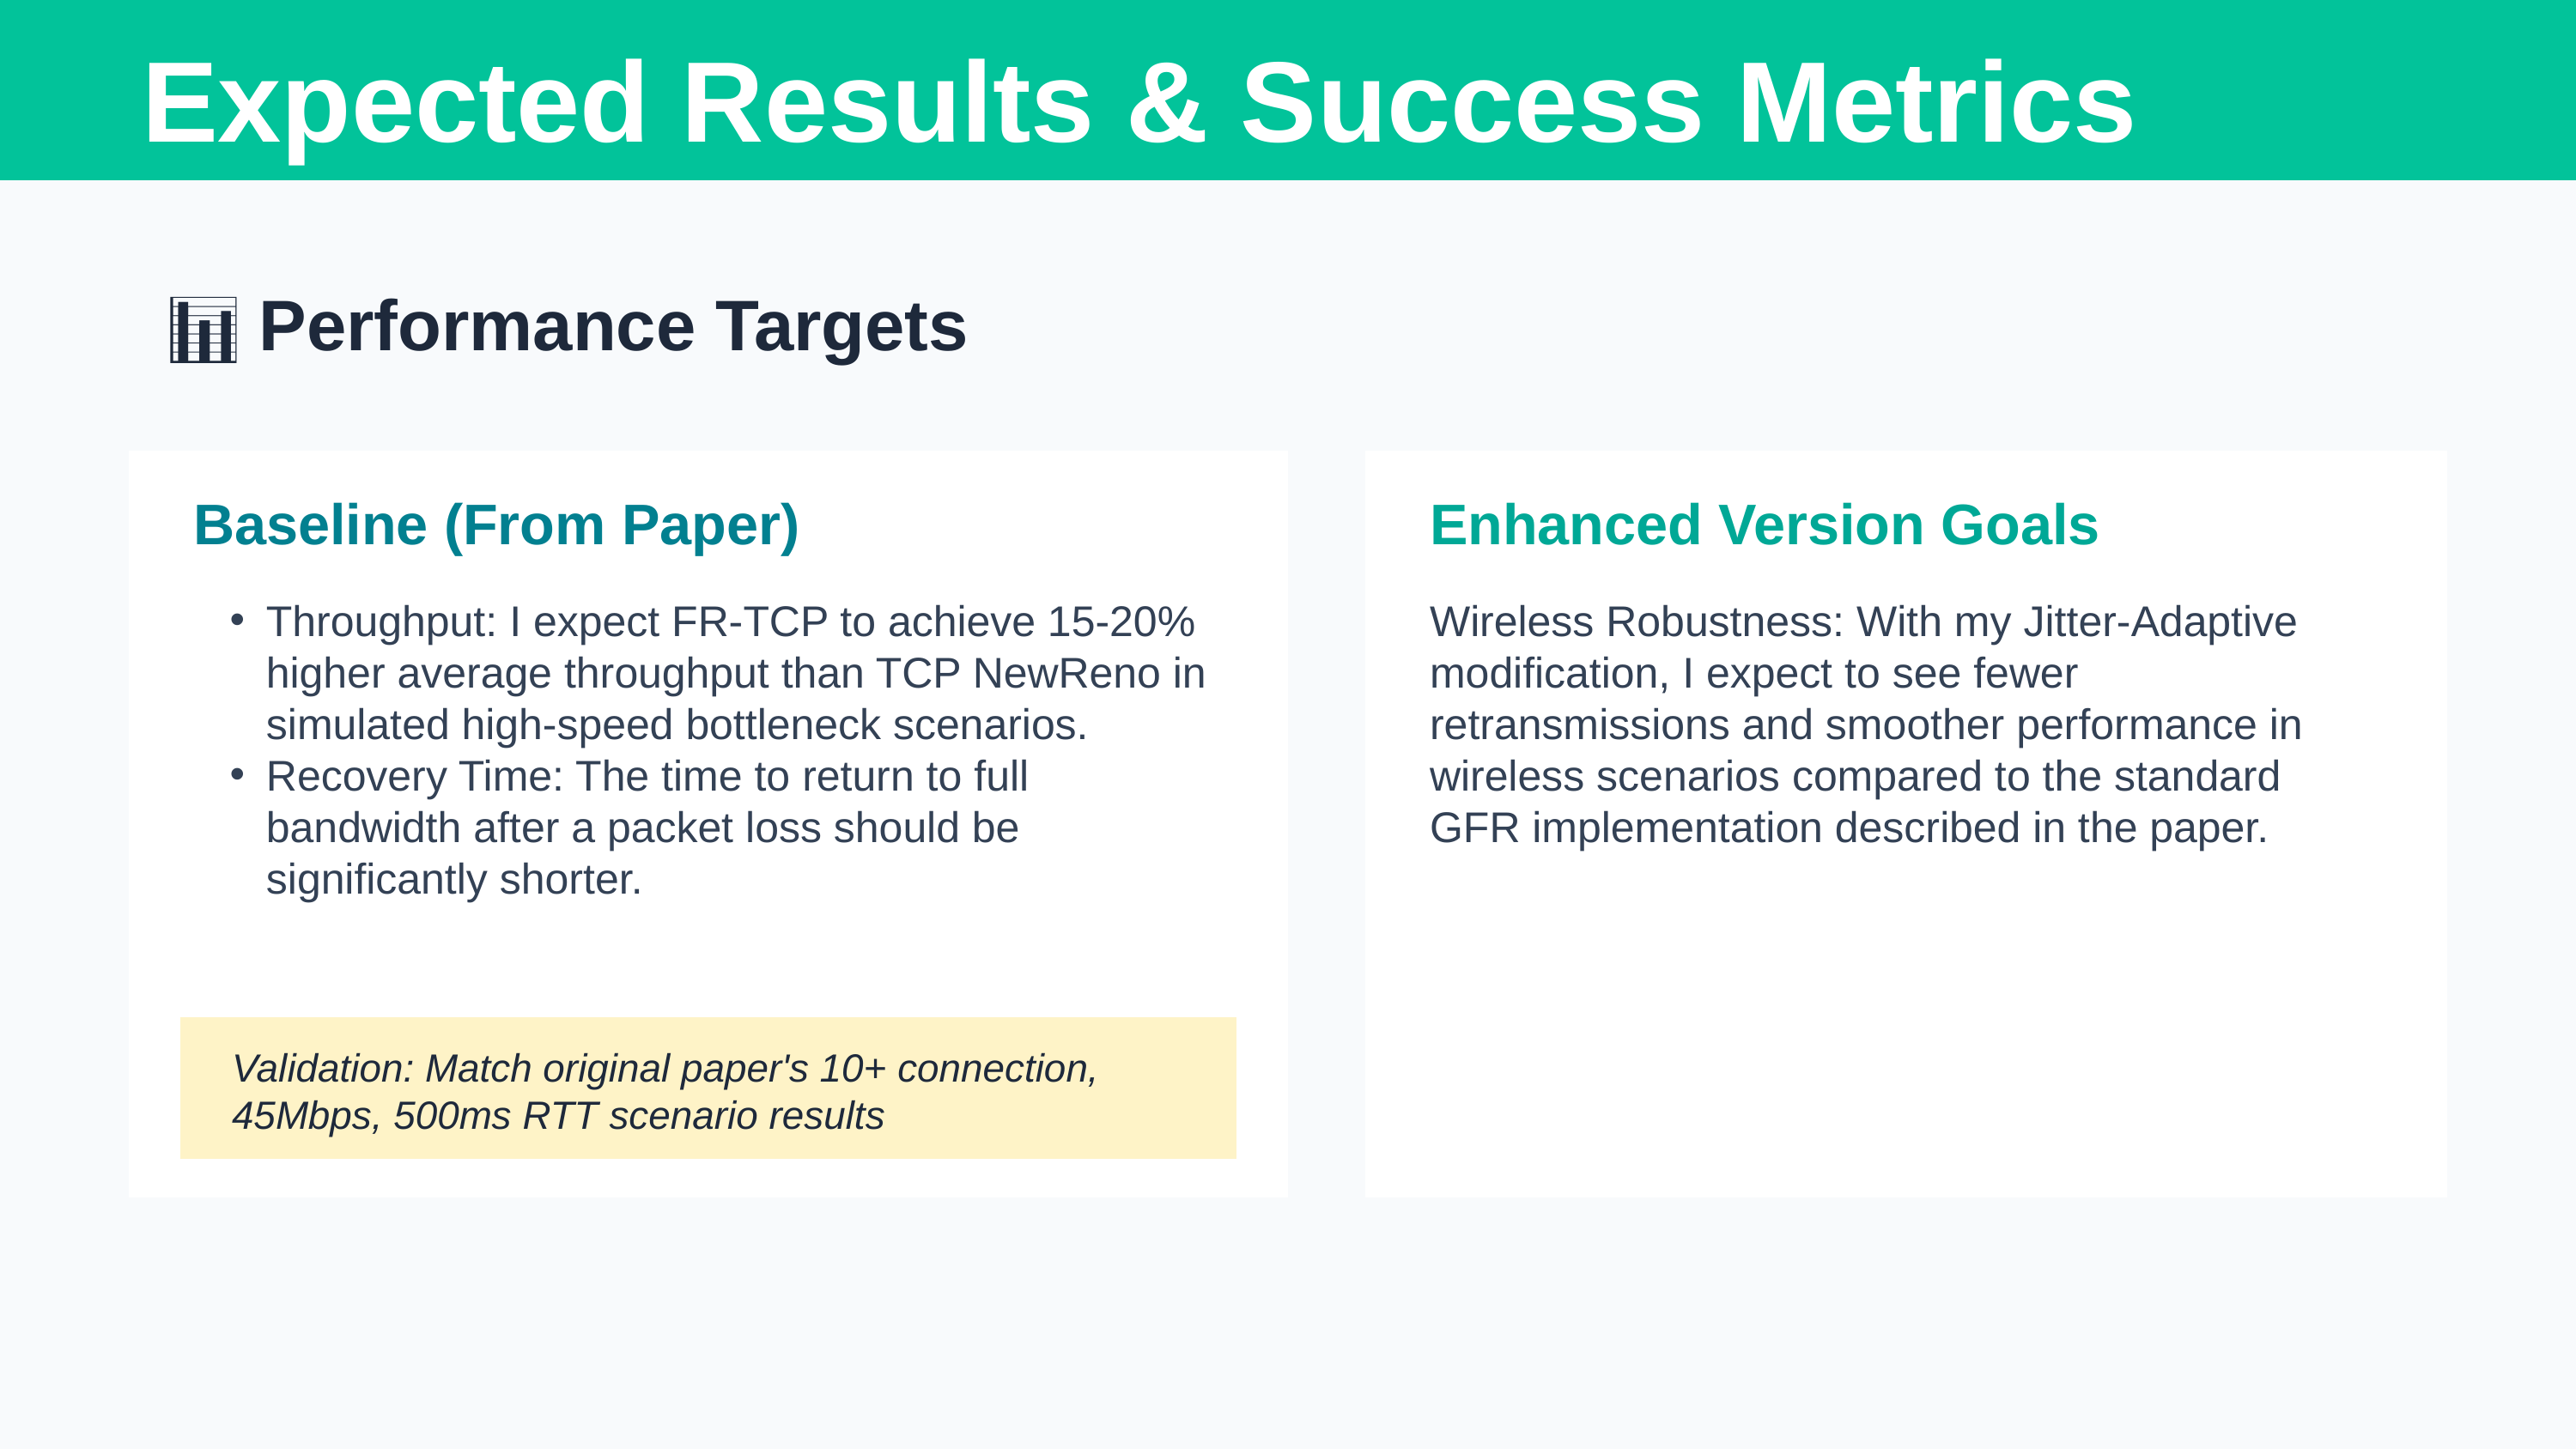

Expected Results & Success Metrics
📊 Performance Targets

Baseline (From Paper)
Enhanced Version Goals
Throughput: I expect FR-TCP to achieve 15-20% higher average throughput than TCP NewReno in simulated high-speed bottleneck scenarios.
Recovery Time: The time to return to full bandwidth after a packet loss should be significantly shorter.

Wireless Robustness: With my Jitter-Adaptive modification, I expect to see fewer retransmissions and smoother performance in wireless scenarios compared to the standard GFR implementation described in the paper.

Validation: Match original paper's 10+ connection, 45Mbps, 500ms RTT scenario results